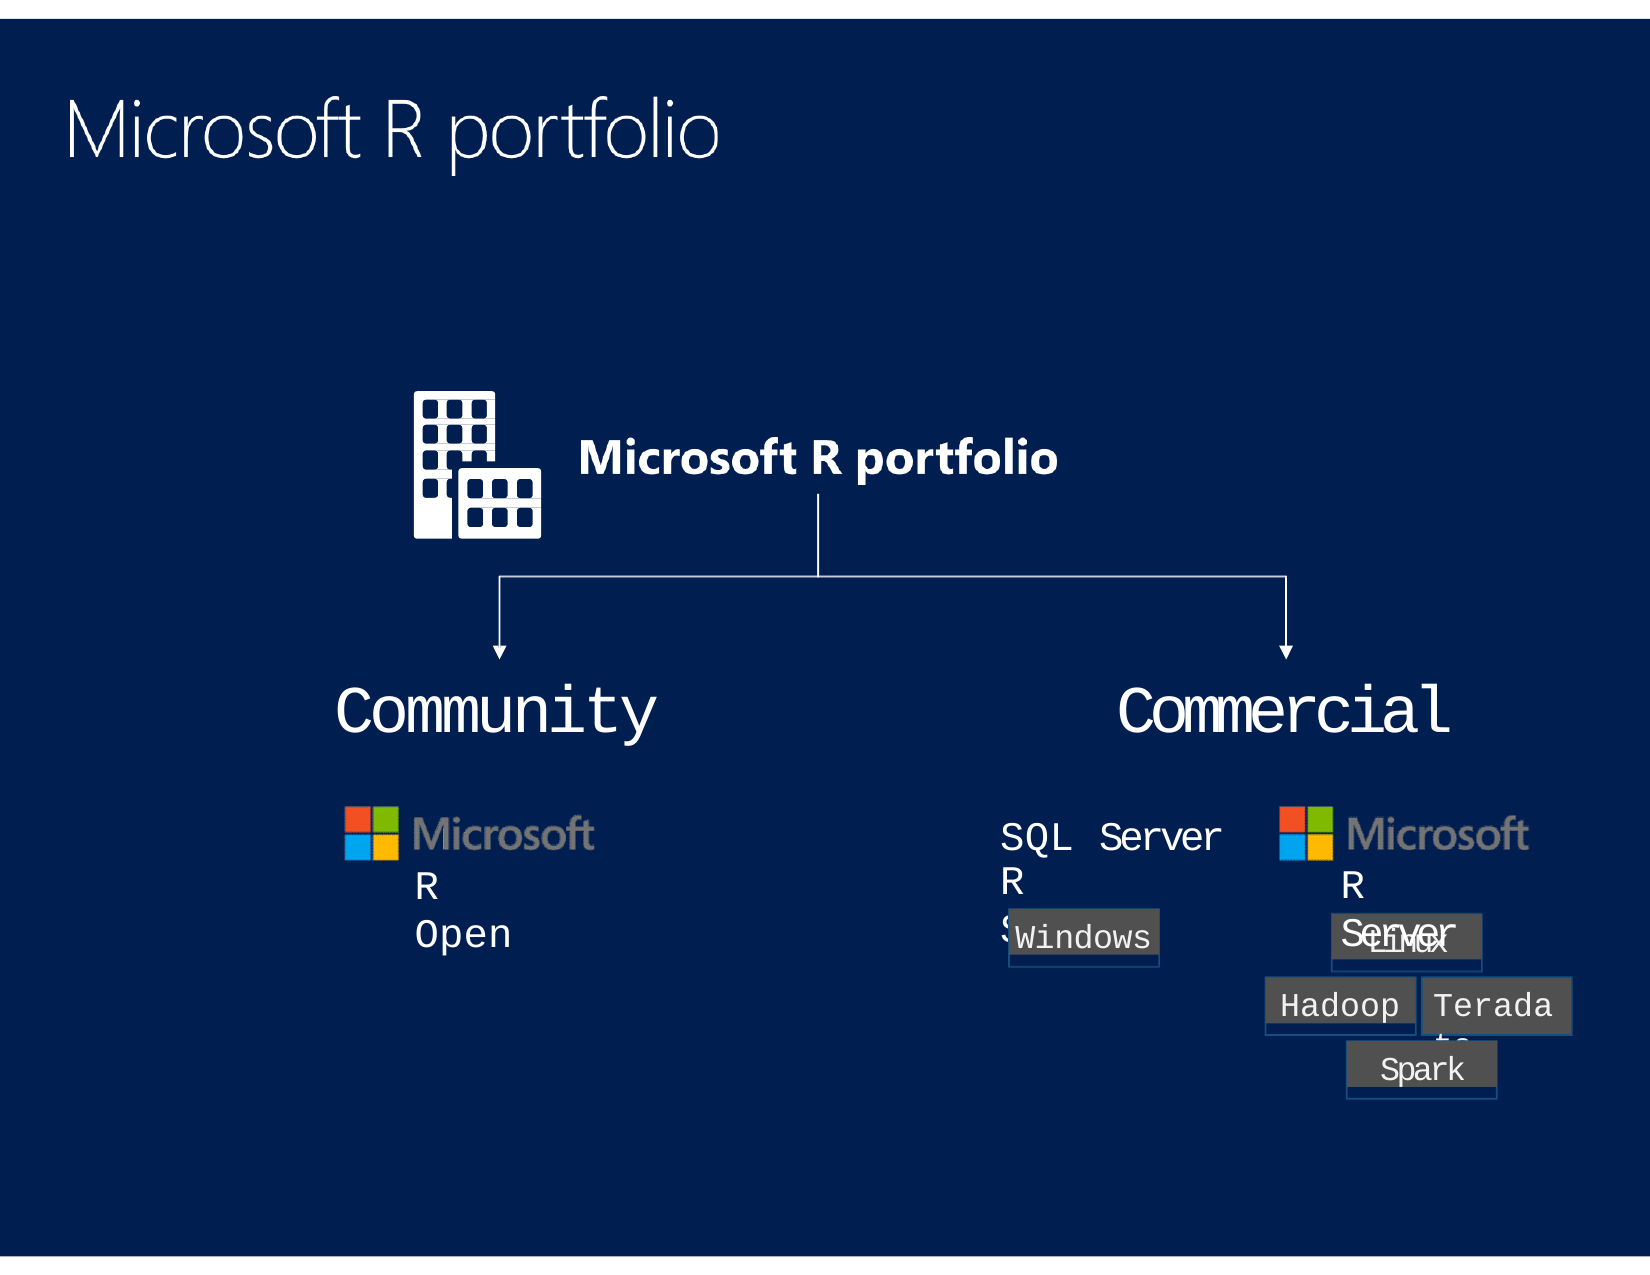

Community
Commercial

SQL Server

R Services
R Server
R Open

Windows

Linux

Hadoop

Teradata

Spark